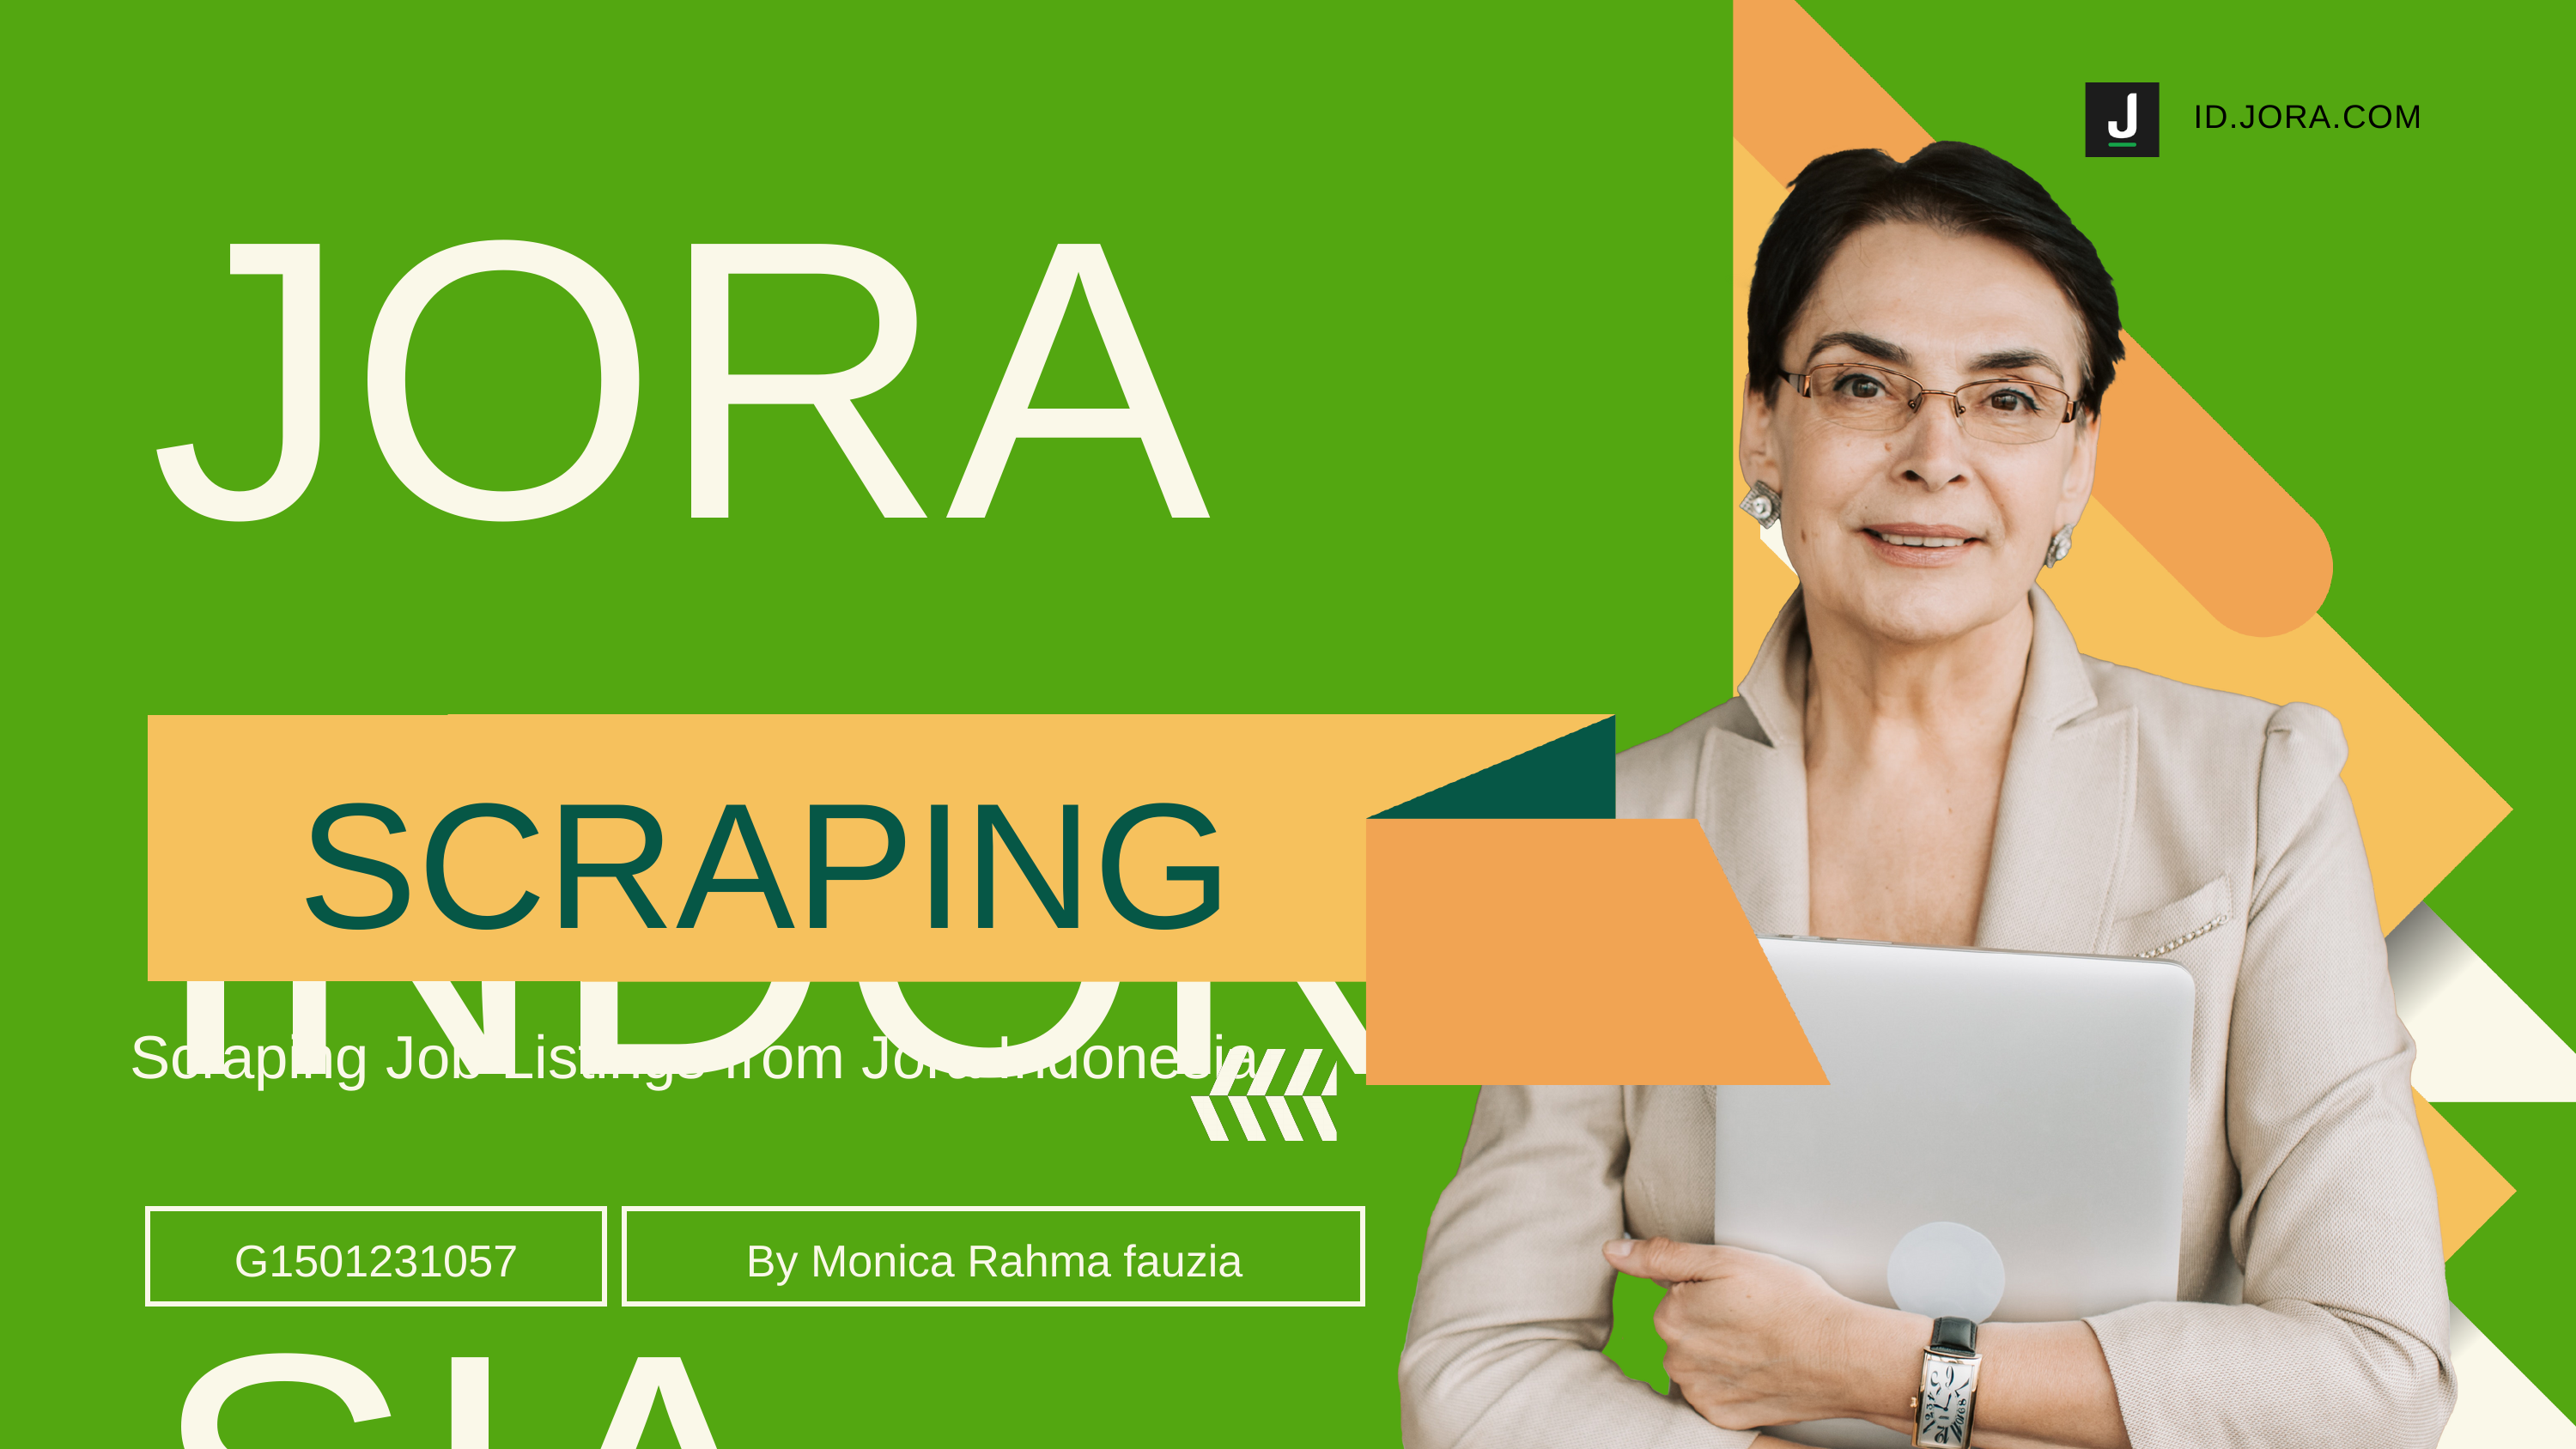

JORA INDONESIA

ID.JORA.COM

SCRAPING

Scraping Job Listings from Jora Indonesia

G1501231057
By Monica Rahma fauzia